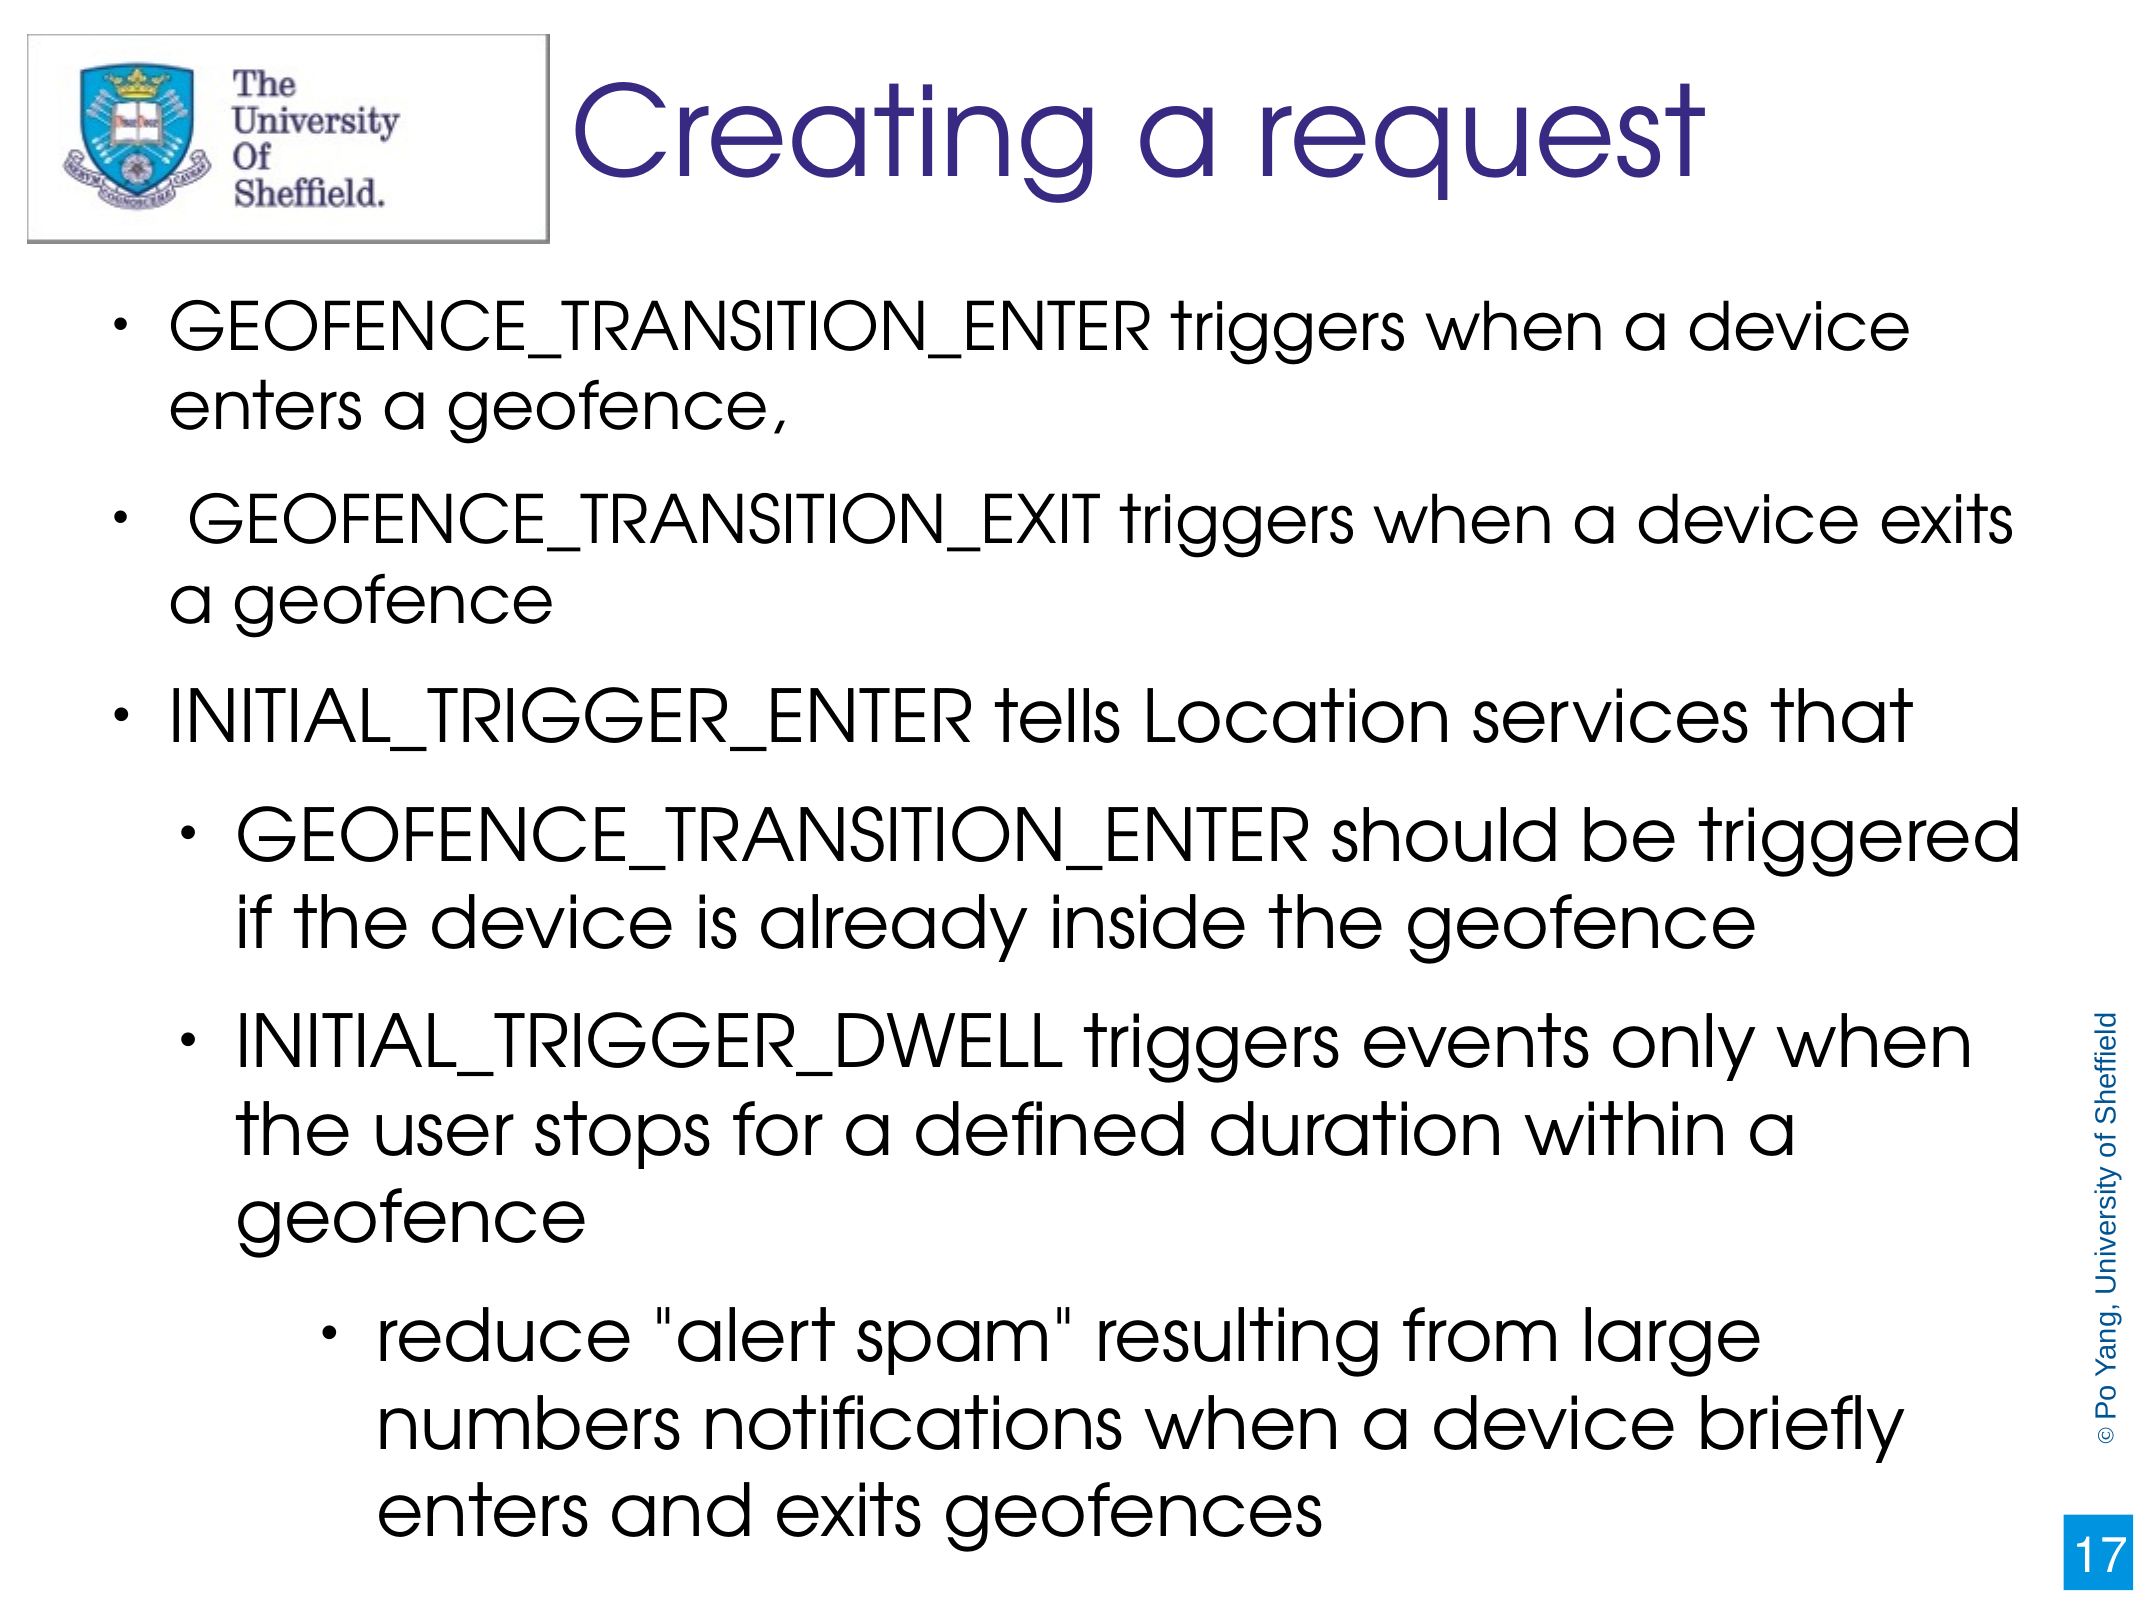

17
# Creating a request
GEOFENCE_TRANSITION_ENTER triggers when a device enters a geofence,
 GEOFENCE_TRANSITION_EXIT triggers when a device exits a geofence
INITIAL_TRIGGER_ENTER tells Location services that
GEOFENCE_TRANSITION_ENTER should be triggered if the device is already inside the geofence
INITIAL_TRIGGER_DWELL triggers events only when the user stops for a defined duration within a geofence
reduce "alert spam" resulting from large numbers notifications when a device briefly enters and exits geofences